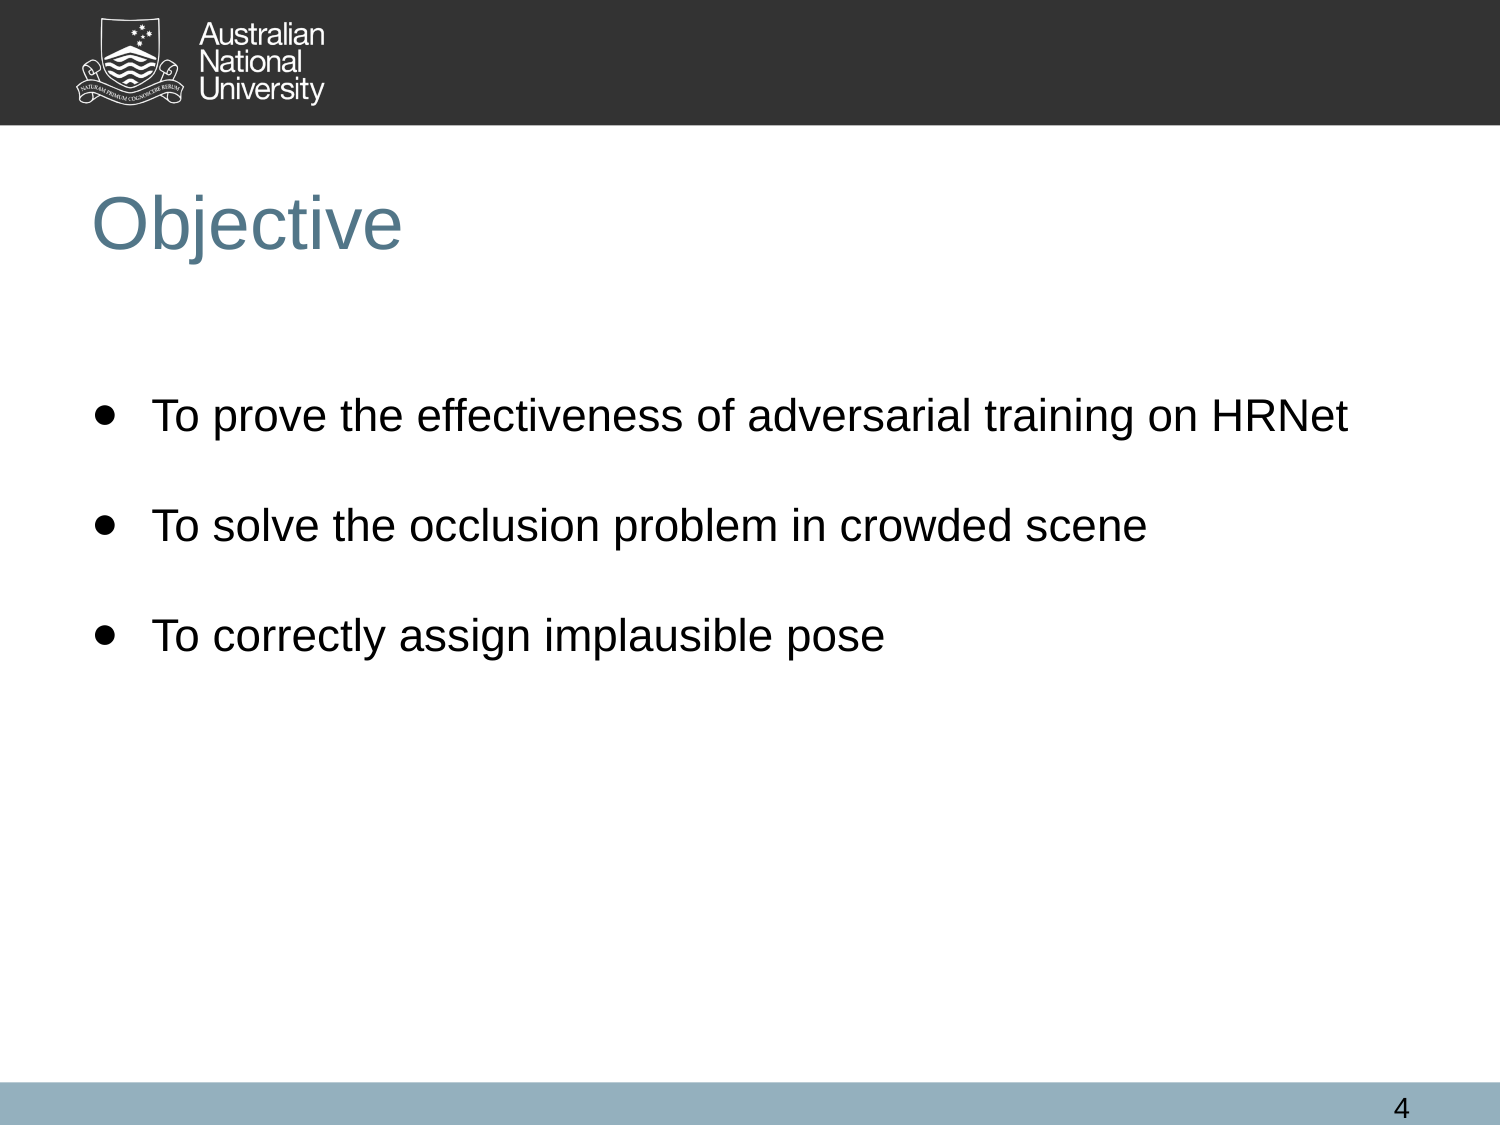

Objective
To prove the effectiveness of adversarial training on HRNet

To solve the occlusion problem in crowded scene

To correctly assign implausible pose

4